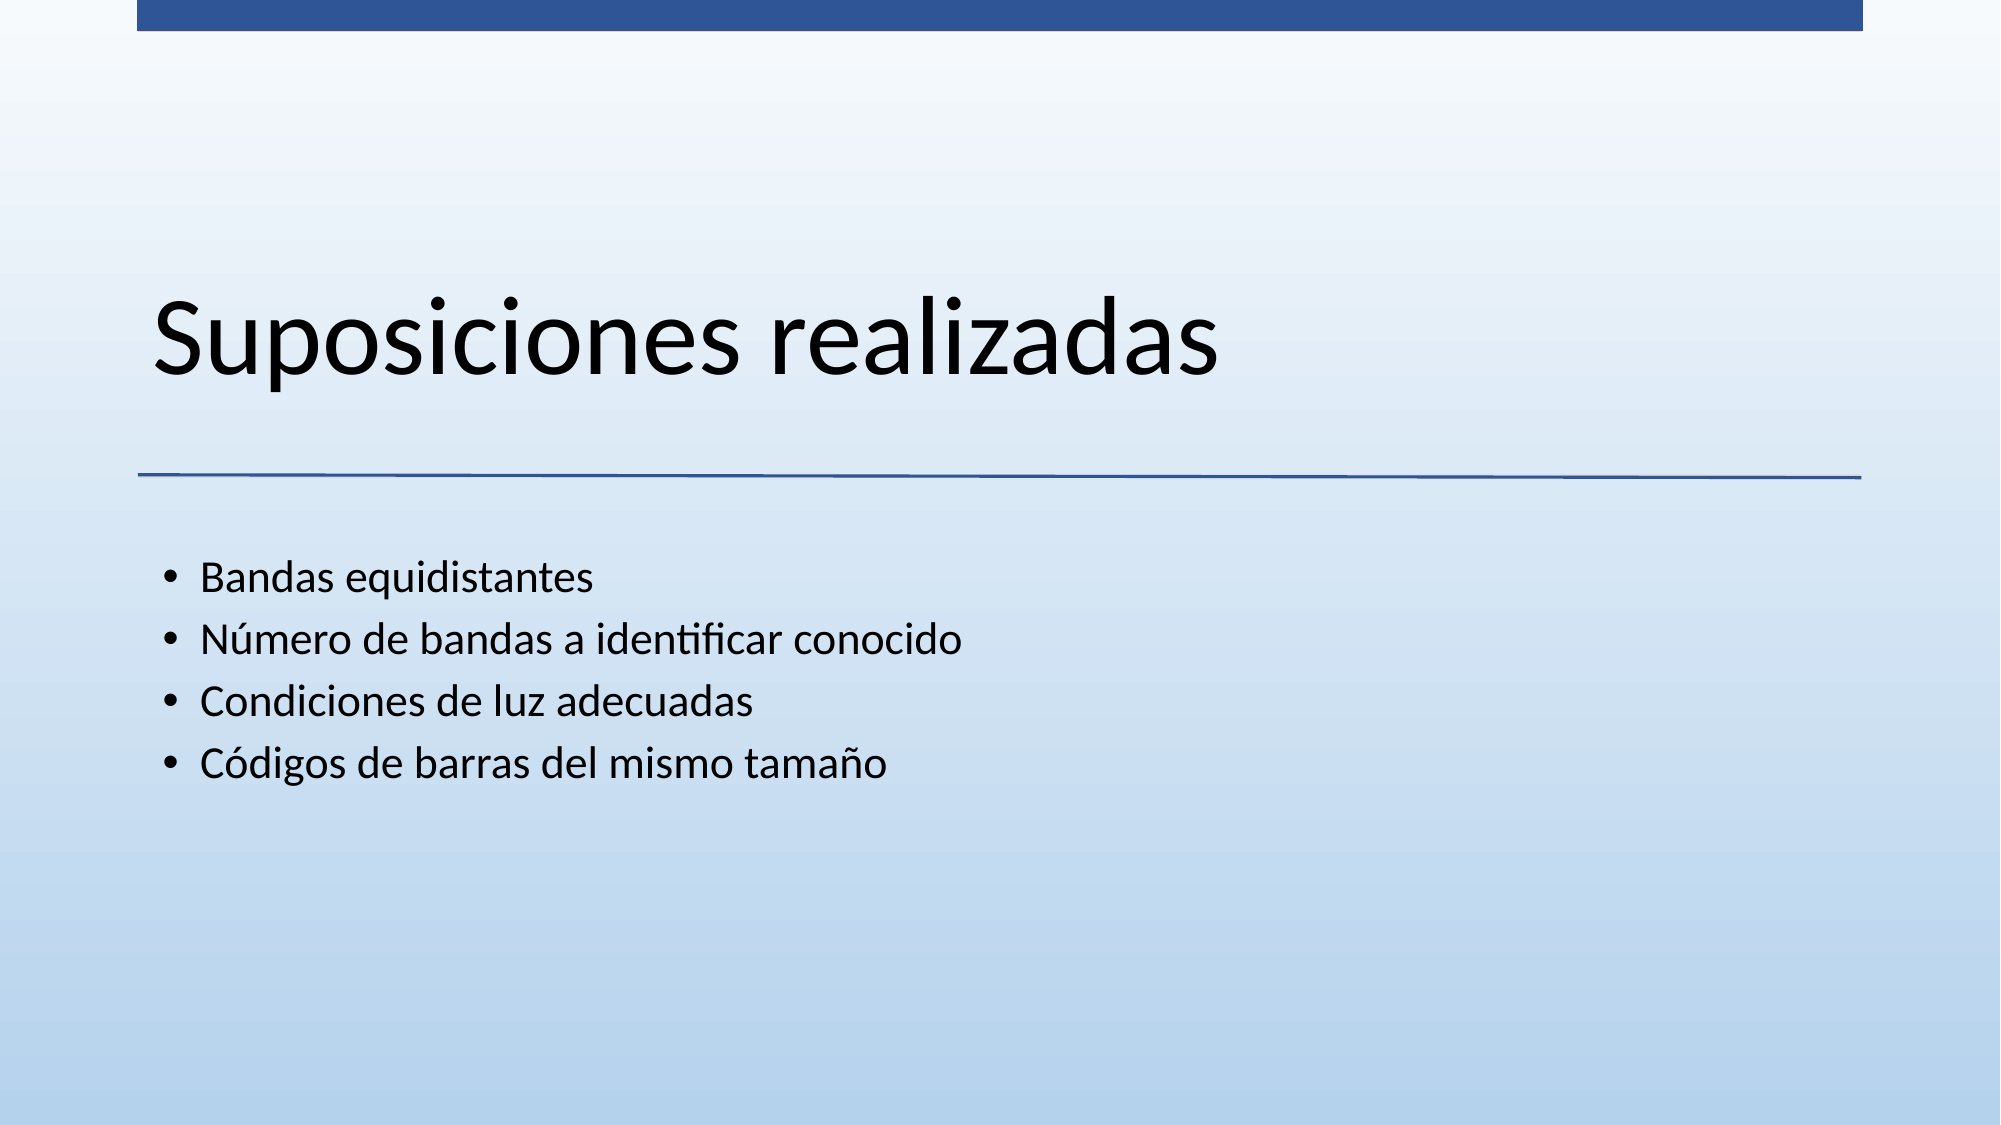

# Suposiciones realizadas

Bandas equidistantes
Número de bandas a identificar conocido
Condiciones de luz adecuadas
Códigos de barras del mismo tamaño